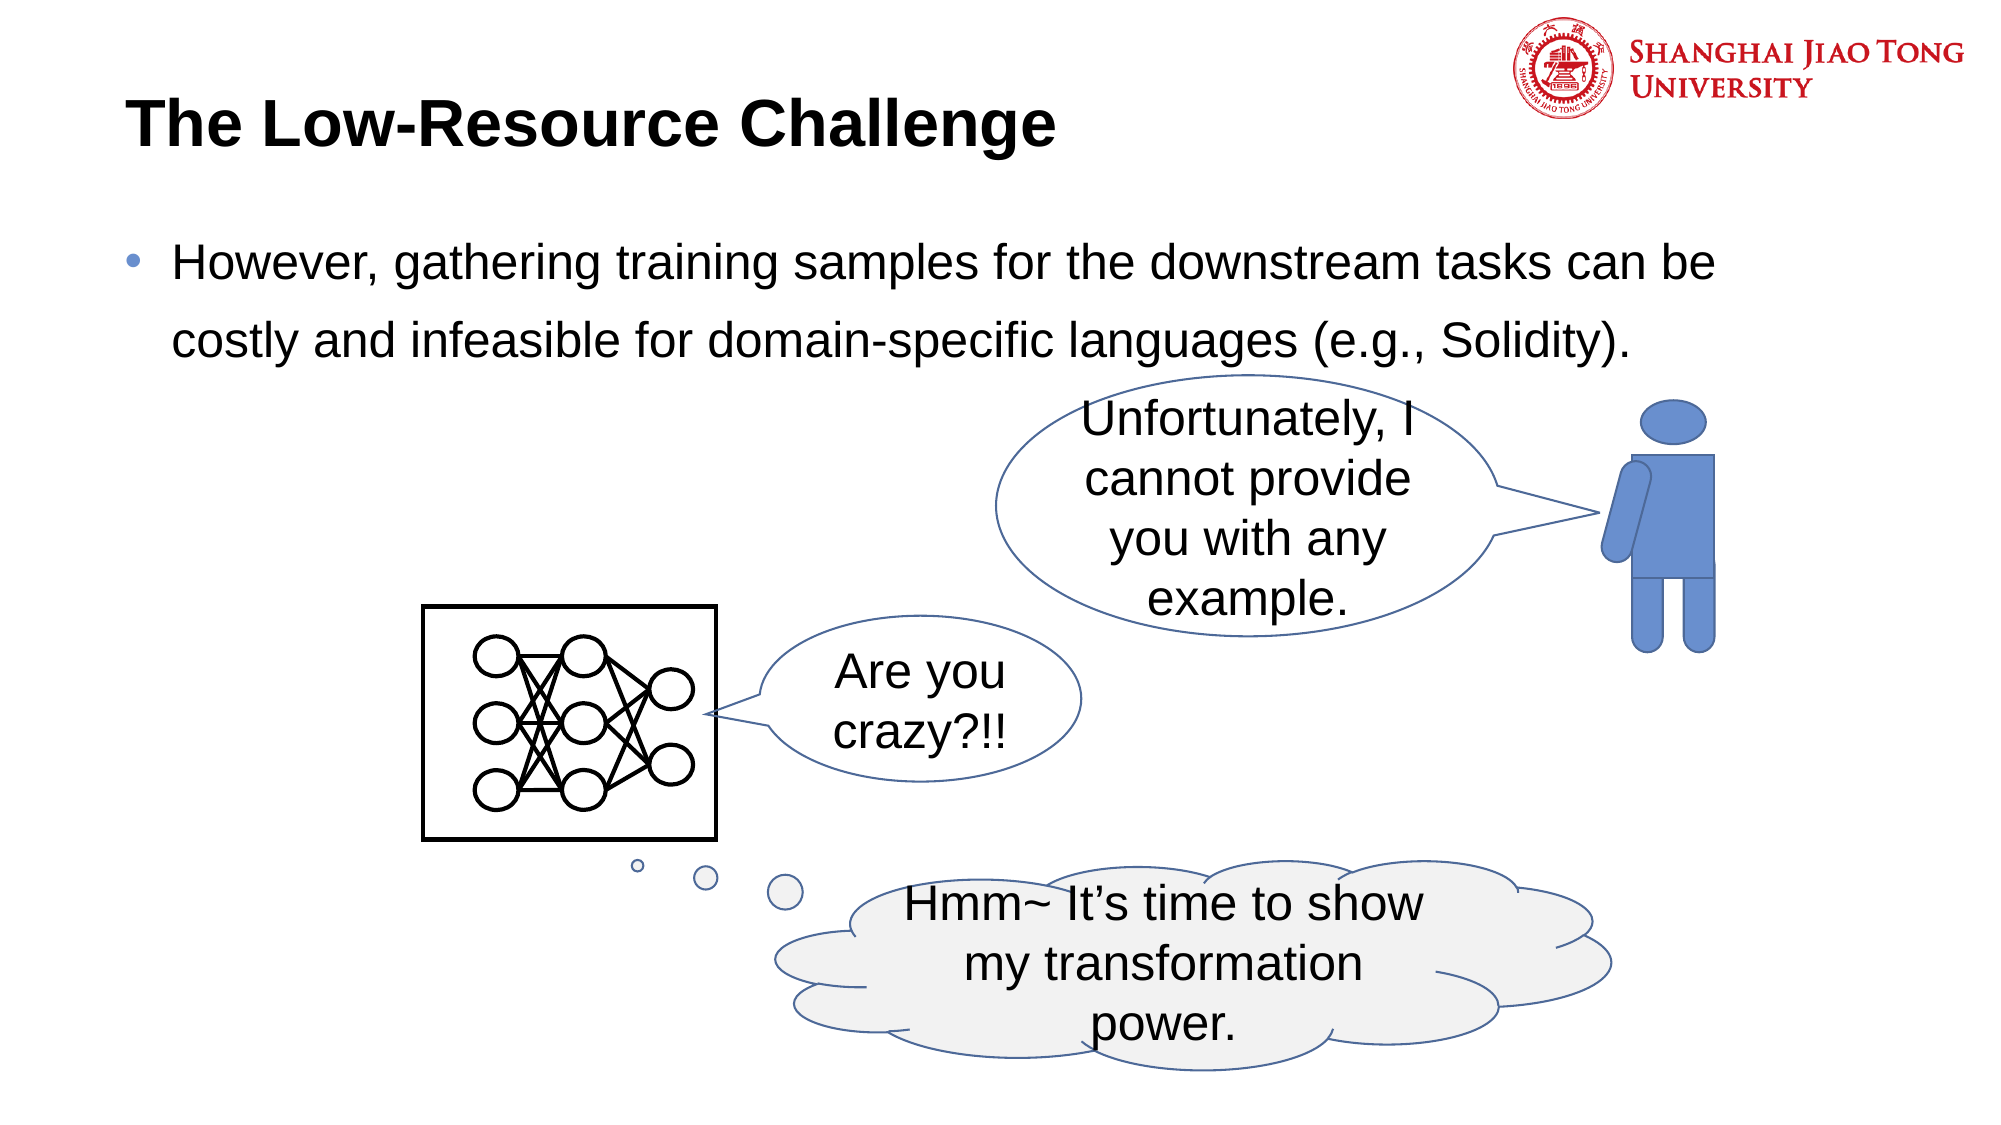

# The Low-Resource Challenge
However, gathering training samples for the downstream tasks can be costly and infeasible for domain-specific languages (e.g., Solidity).
Unfortunately, I cannot provide you with any example.

Are you crazy?!!
Hmm~ It’s time to show my transformation power.